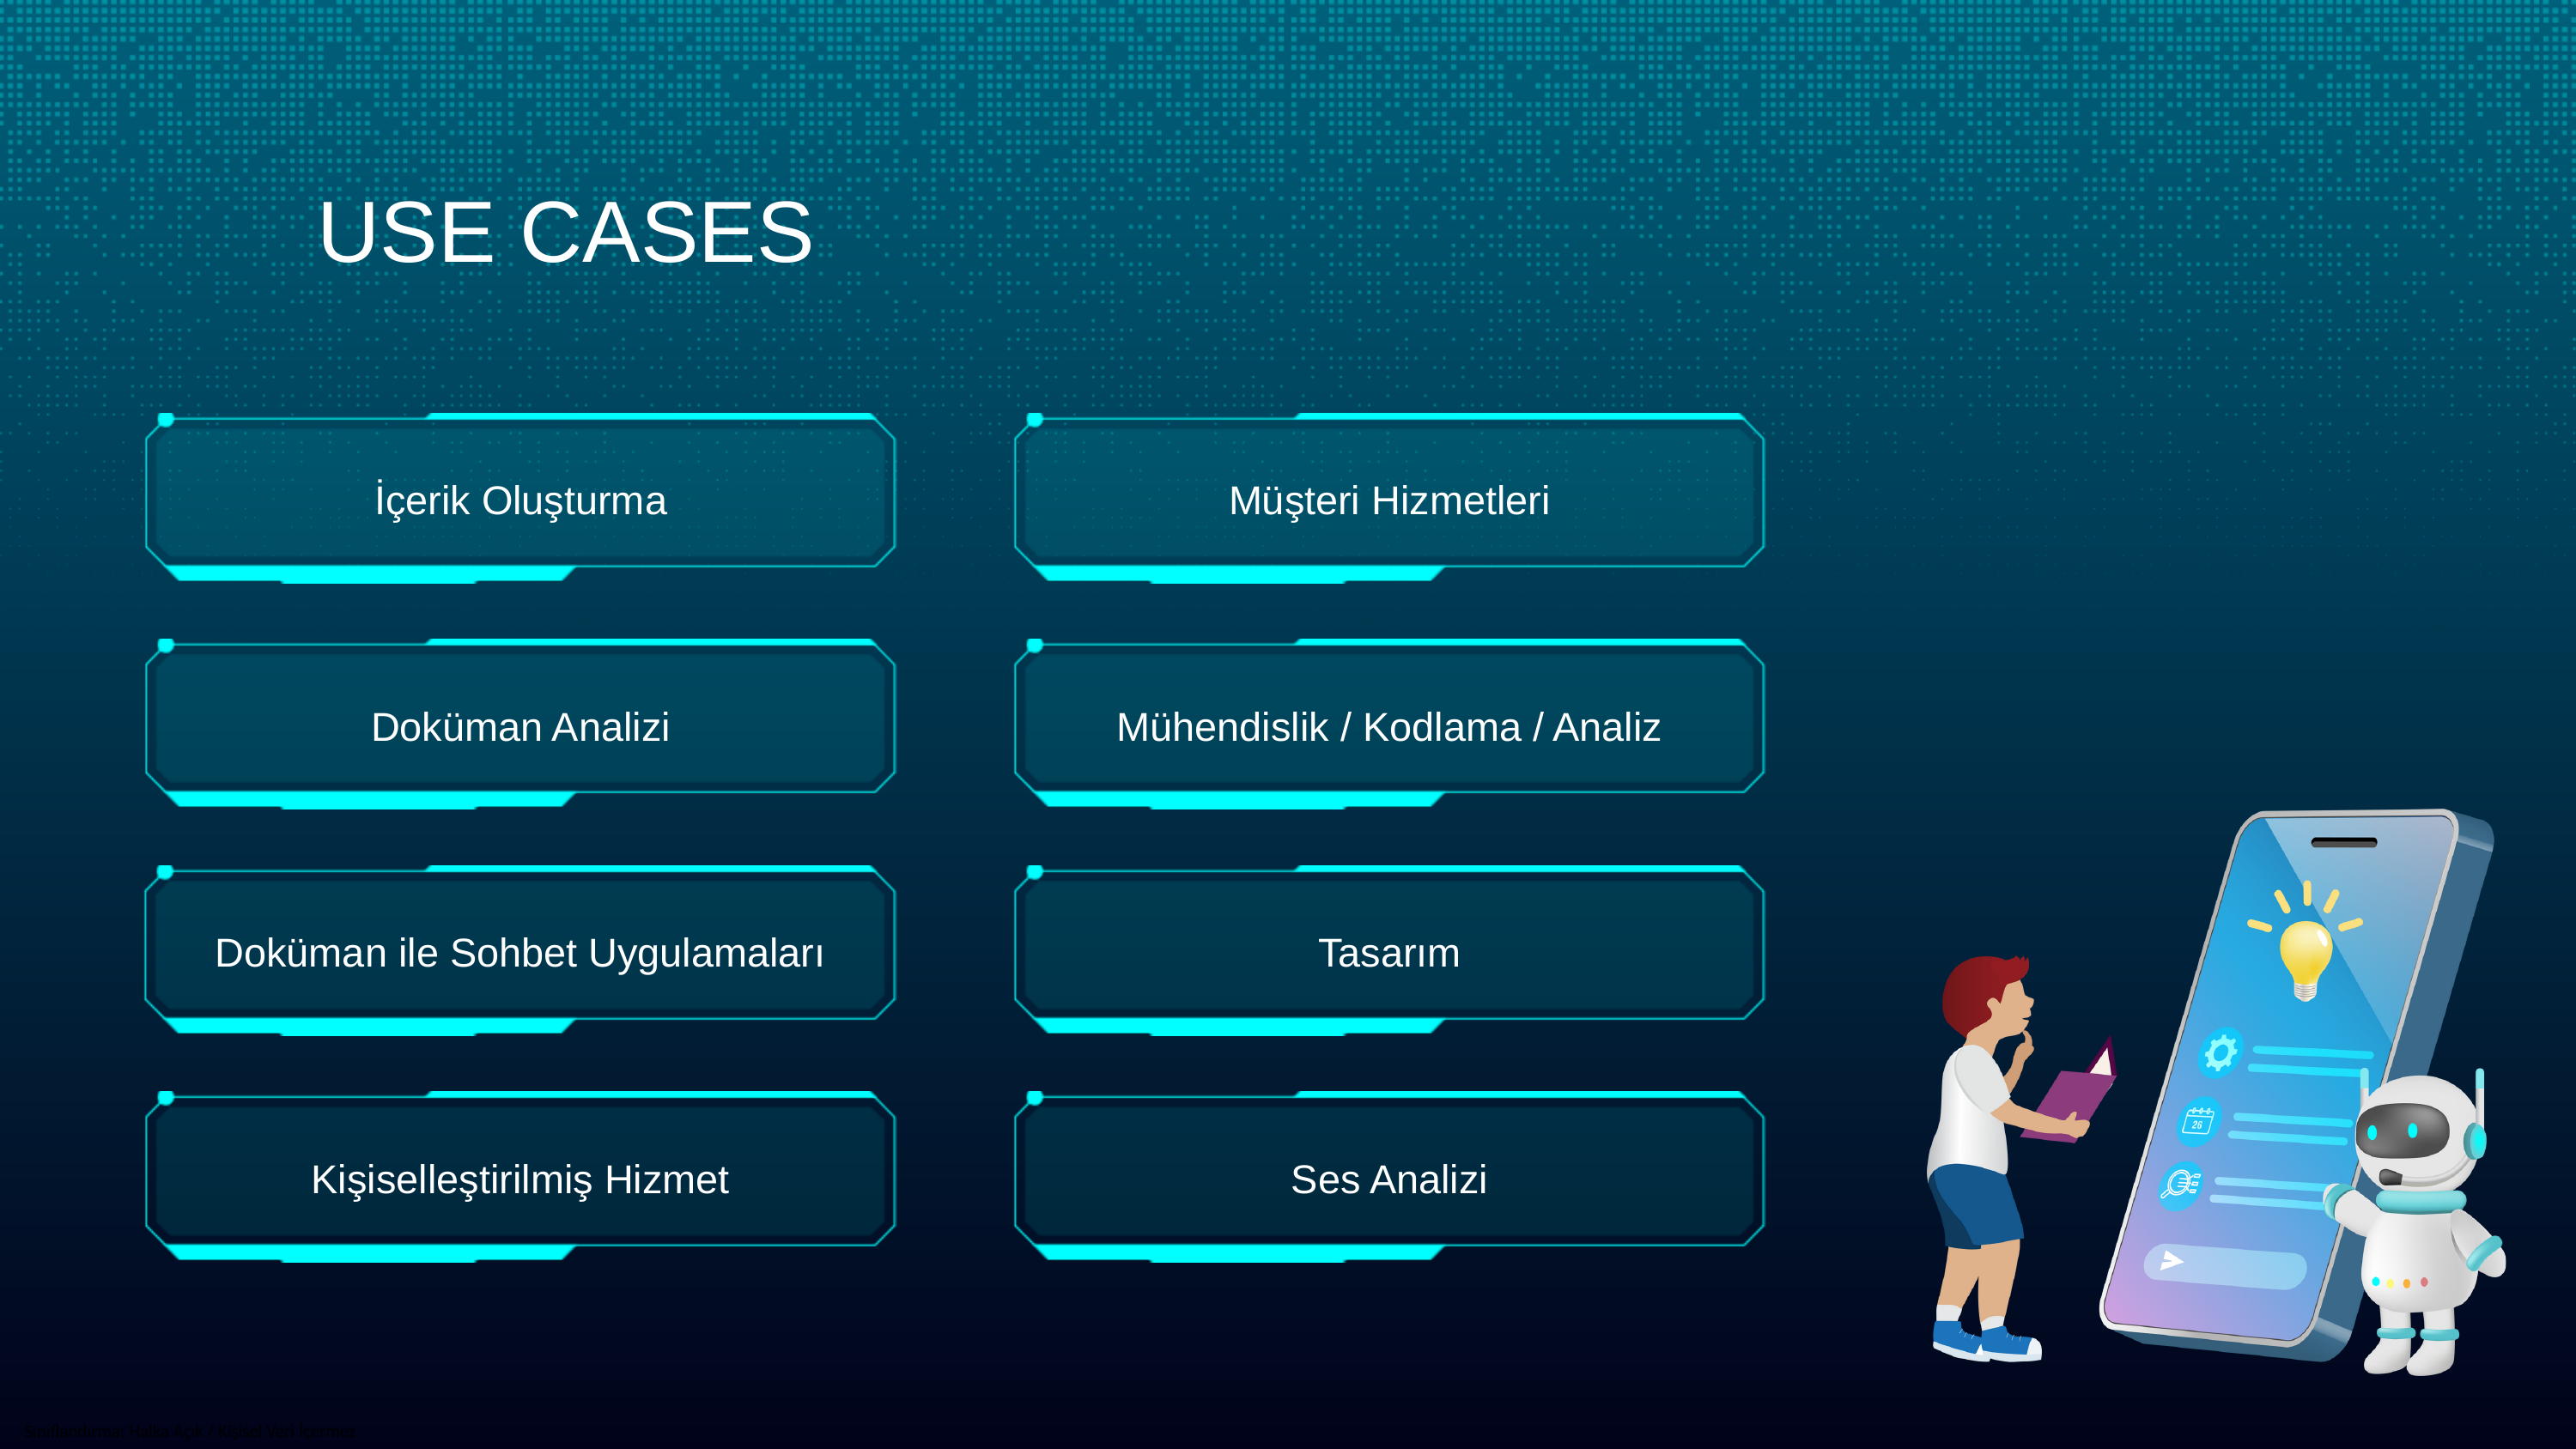

USE CASES

İçerik Oluşturma

Müşteri Hizmetleri

Doküman Analizi

Mühendislik / Kodlama / Analiz

Doküman ile Sohbet Uygulamaları

Tasarım

Kişiselleştirilmiş Hizmet

Ses Analizi